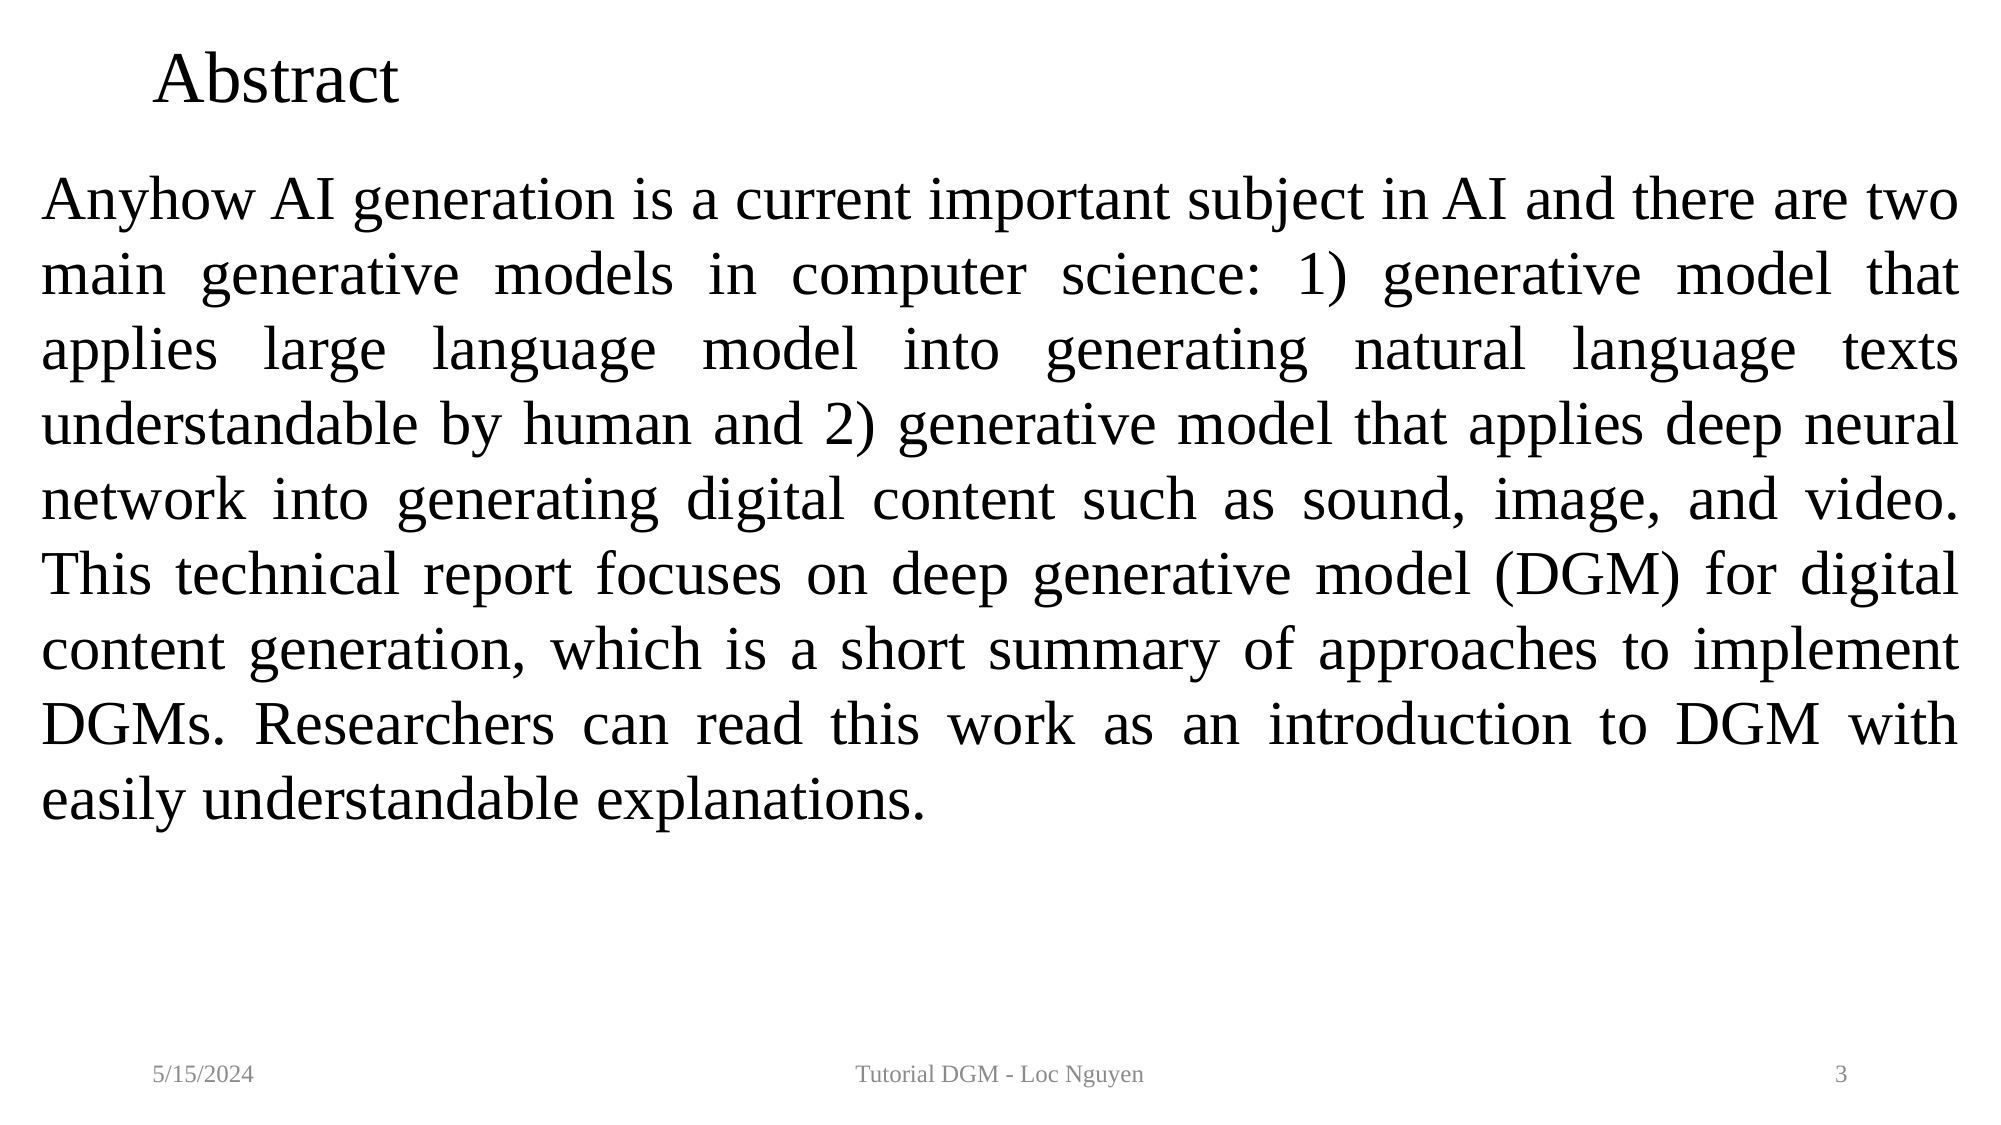

# Abstract
Anyhow AI generation is a current important subject in AI and there are two main generative models in computer science: 1) generative model that applies large language model into generating natural language texts understandable by human and 2) generative model that applies deep neural network into generating digital content such as sound, image, and video. This technical report focuses on deep generative model (DGM) for digital content generation, which is a short summary of approaches to implement DGMs. Researchers can read this work as an introduction to DGM with easily understandable explanations.
5/15/2024
Tutorial DGM - Loc Nguyen
3